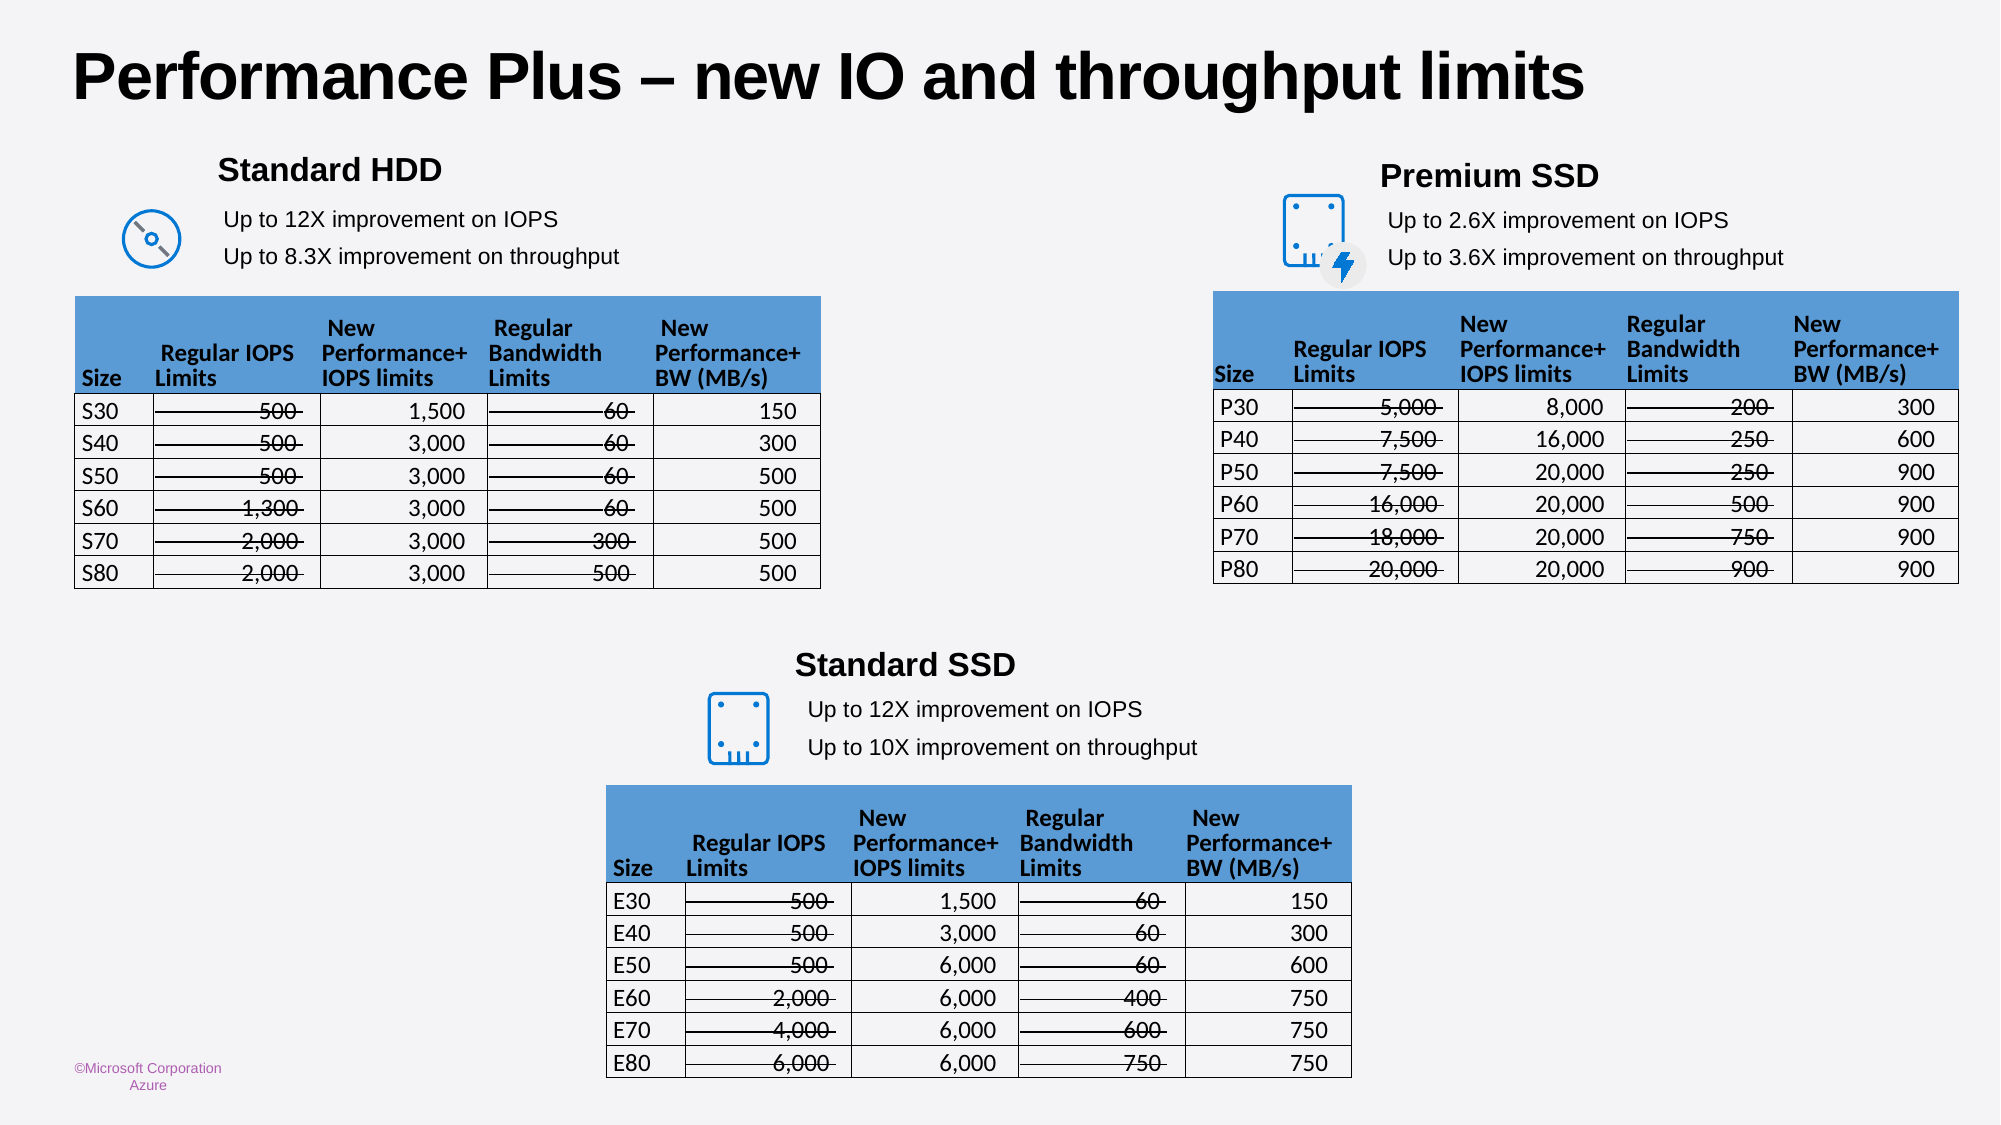

# Performance Plus – new IO and throughput limits
Standard HDD
Premium SSD
Up to 12X improvement on IOPS
Up to 8.3X improvement on throughput
Up to 2.6X improvement on IOPS
Up to 3.6X improvement on throughput

| Size | Regular IOPS Limits | New Performance+ IOPS limits | Regular Bandwidth Limits | New Performance+ BW (MB/s) |
| --- | --- | --- | --- | --- |
| P30 | 5,000 | 8,000 | 200 | 300 |
| P40 | 7,500 | 16,000 | 250 | 600 |
| P50 | 7,500 | 20,000 | 250 | 900 |
| P60 | 16,000 | 20,000 | 500 | 900 |
| P70 | 18,000 | 20,000 | 750 | 900 |
| P80 | 20,000 | 20,000 | 900 | 900 |
| Size | Regular IOPS Limits | New Performance+ IOPS limits | Regular Bandwidth Limits | New Performance+ BW (MB/s) |
| --- | --- | --- | --- | --- |
| S30 | 500 | 1,500 | 60 | 150 |
| S40 | 500 | 3,000 | 60 | 300 |
| S50 | 500 | 3,000 | 60 | 500 |
| S60 | 1,300 | 3,000 | 60 | 500 |
| S70 | 2,000 | 3,000 | 300 | 500 |
| S80 | 2,000 | 3,000 | 500 | 500 |
Standard SSD
Up to 12X improvement on IOPS
Up to 10X improvement on throughput

| Size | Regular IOPS Limits | New Performance+ IOPS limits | Regular Bandwidth Limits | New Performance+ BW (MB/s) |
| --- | --- | --- | --- | --- |
| E30 | 500 | 1,500 | 60 | 150 |
| E40 | 500 | 3,000 | 60 | 300 |
| E50 | 500 | 6,000 | 60 | 600 |
| E60 | 2,000 | 6,000 | 400 | 750 |
| E70 | 4,000 | 6,000 | 600 | 750 |
| E80 | 6,000 | 6,000 | 750 | 750 |